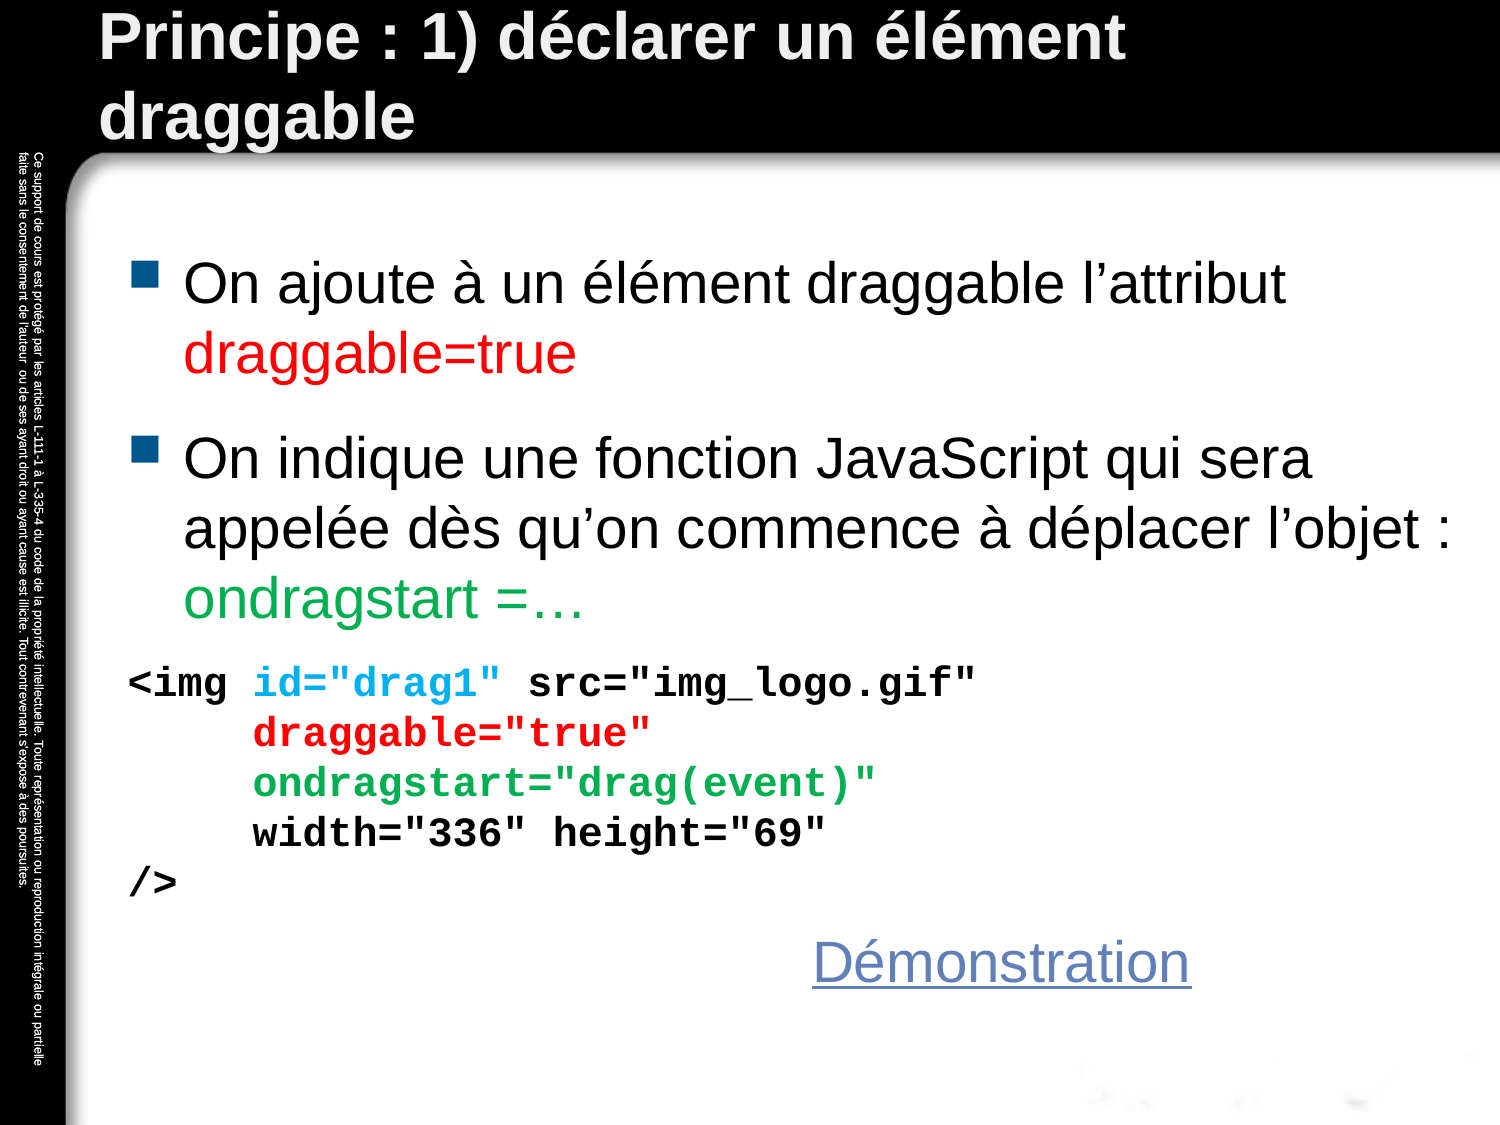

# Principe : 1) déclarer un élément draggable
On ajoute à un élément draggable l’attribut draggable=true
On indique une fonction JavaScript qui sera appelée dès qu’on commence à déplacer l’objet : ondragstart =…
<img id="drag1" src="img_logo.gif"
     draggable="true"
     ondragstart="drag(event)"
     width="336" height="69"
/>
Démonstration